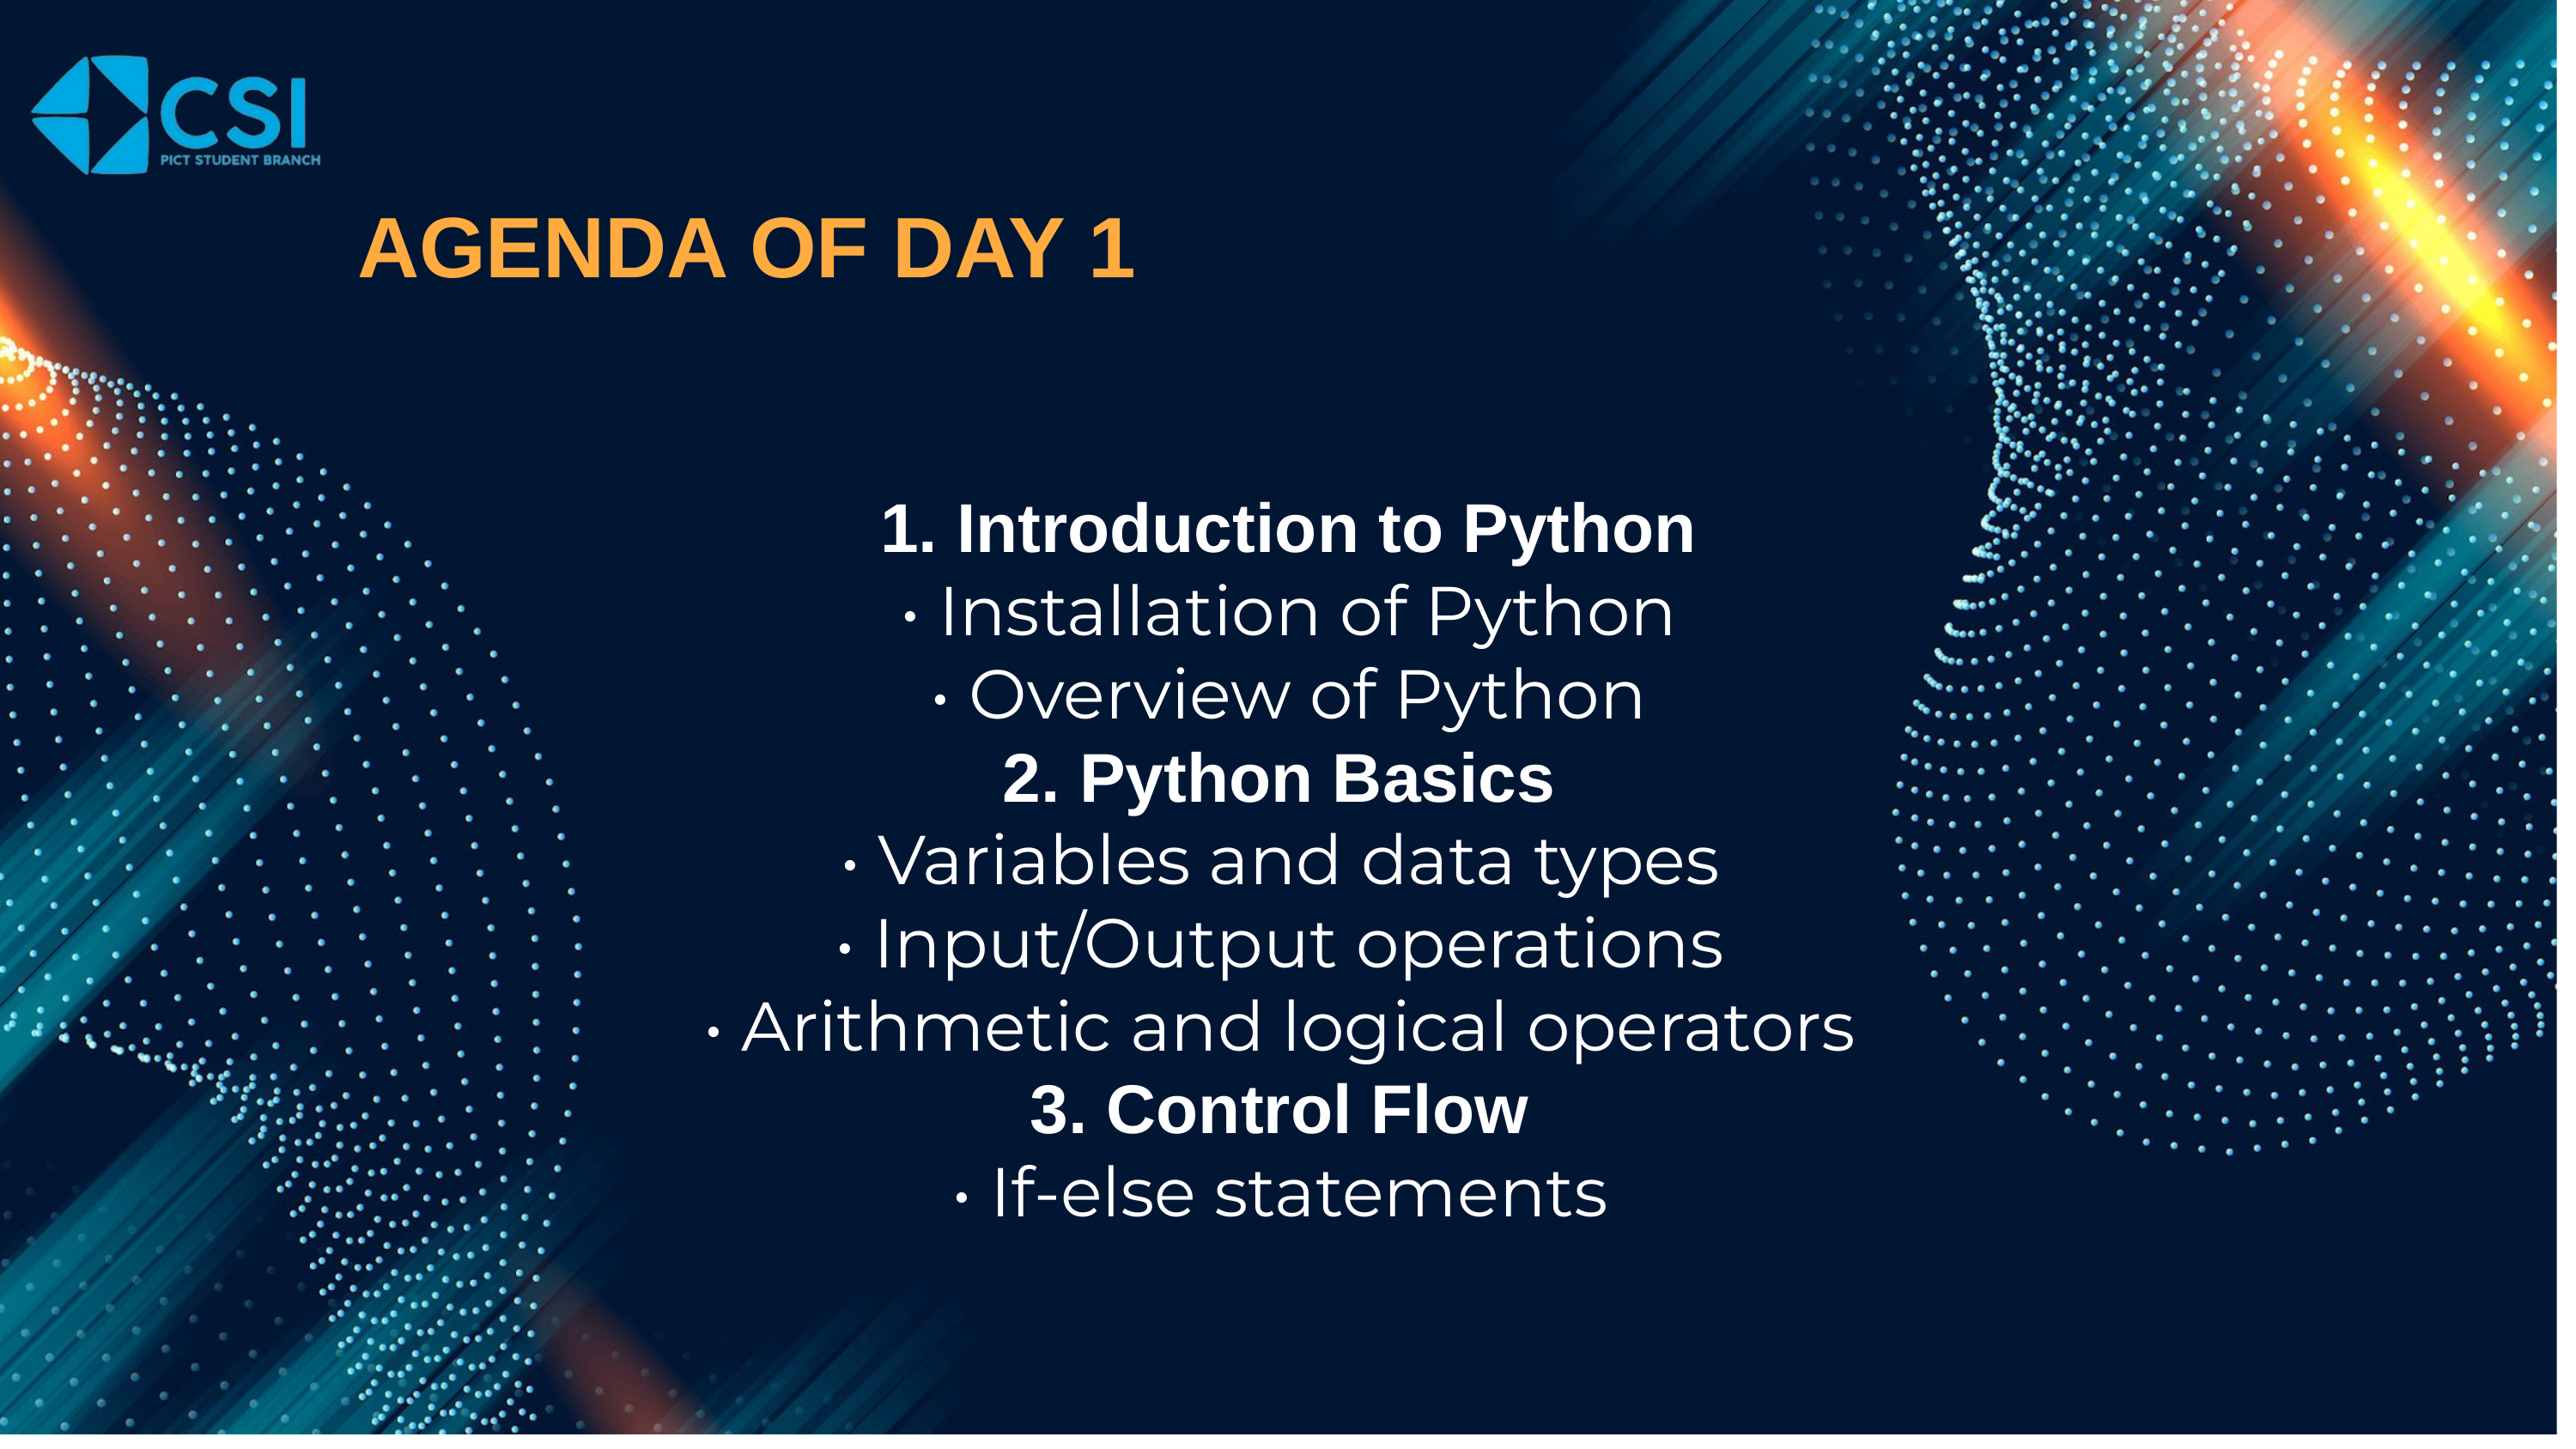

AGENDA OF DAY 1
1. Introduction to Python
 • Installation of Python
• Overview of Python
2. Python Basics
• Variables and data types
• Input/Output operations
• Arithmetic and logical operators
3. Control Flow
• If-else statements